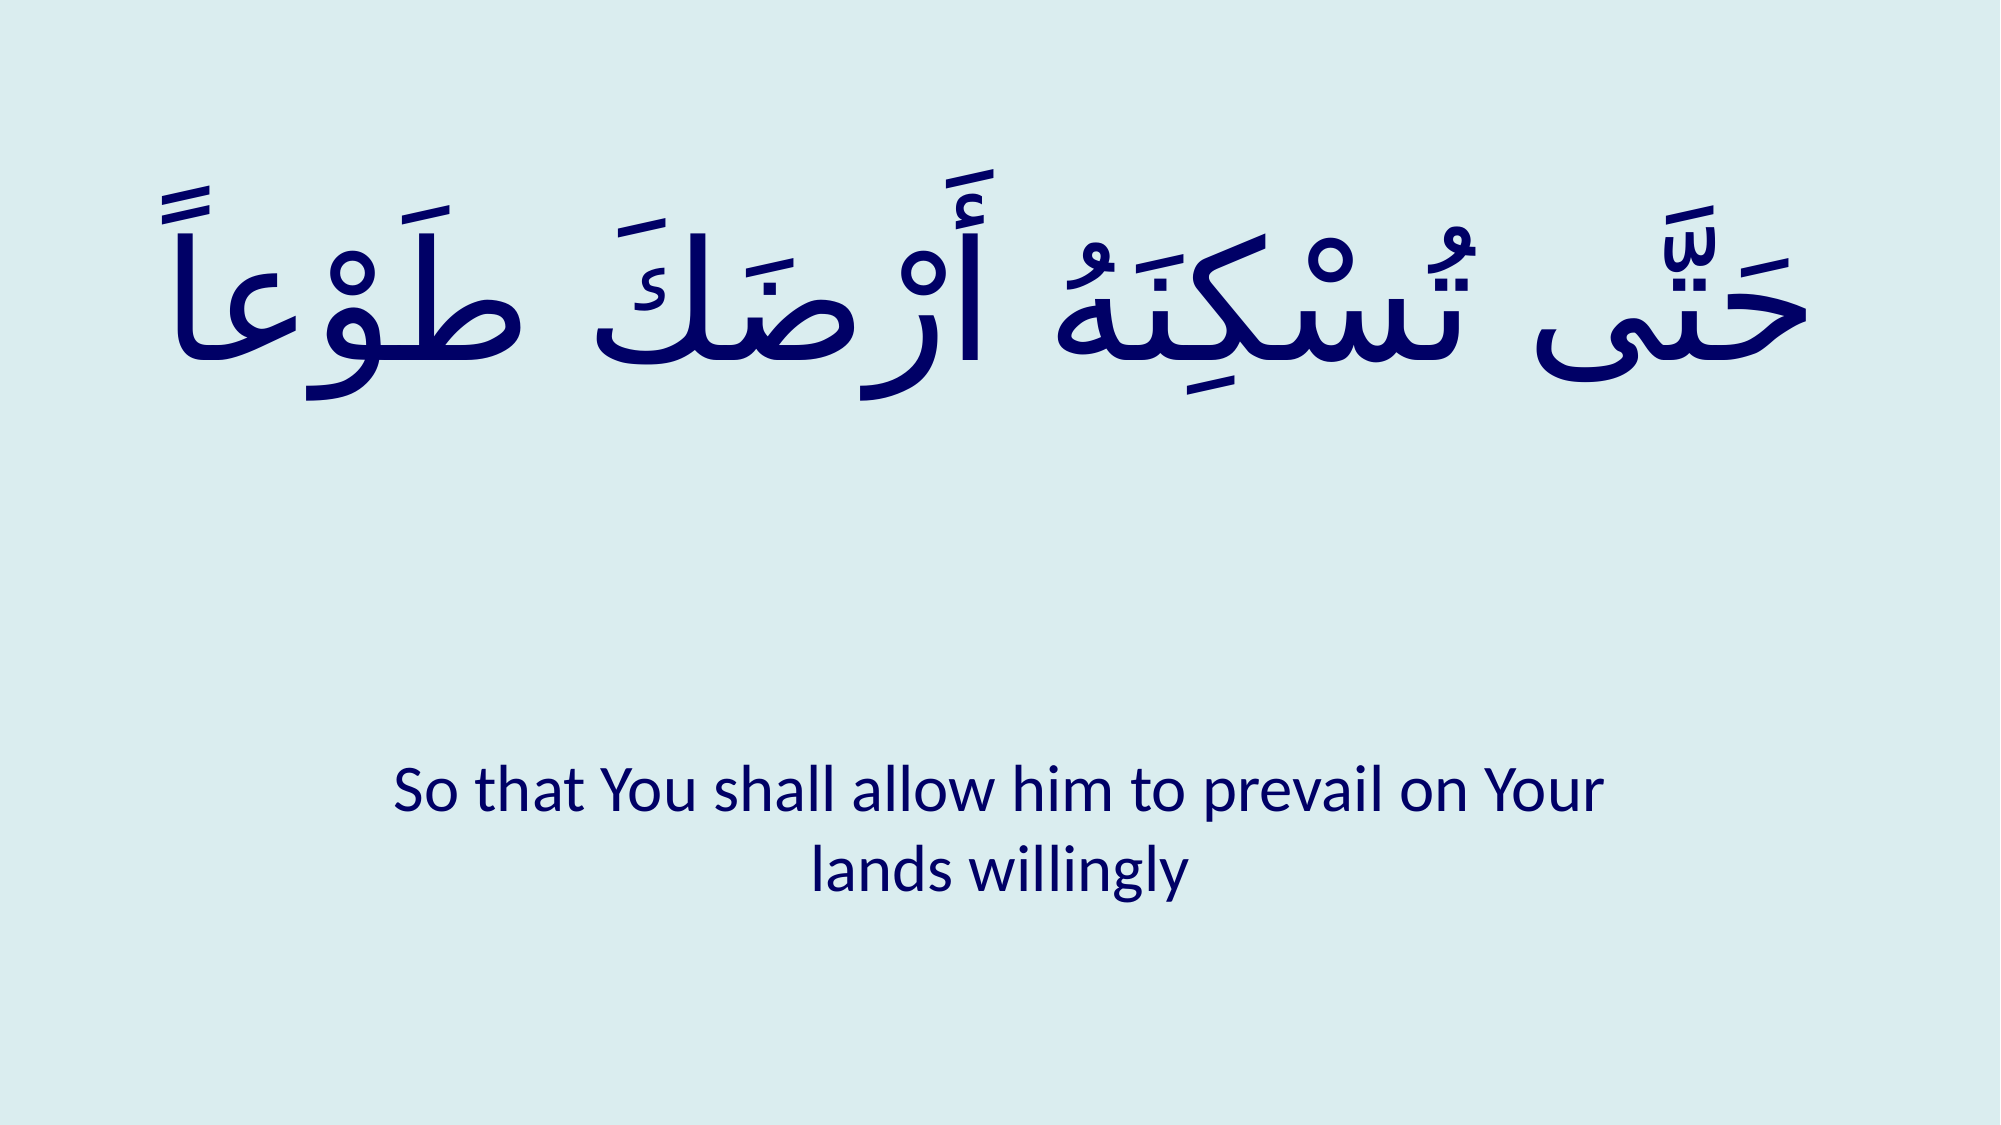

# حَتَّى تُسْكِنَهُ أَرْضَكَ طَوْعاً
So that You shall allow him to prevail on Your lands willingly